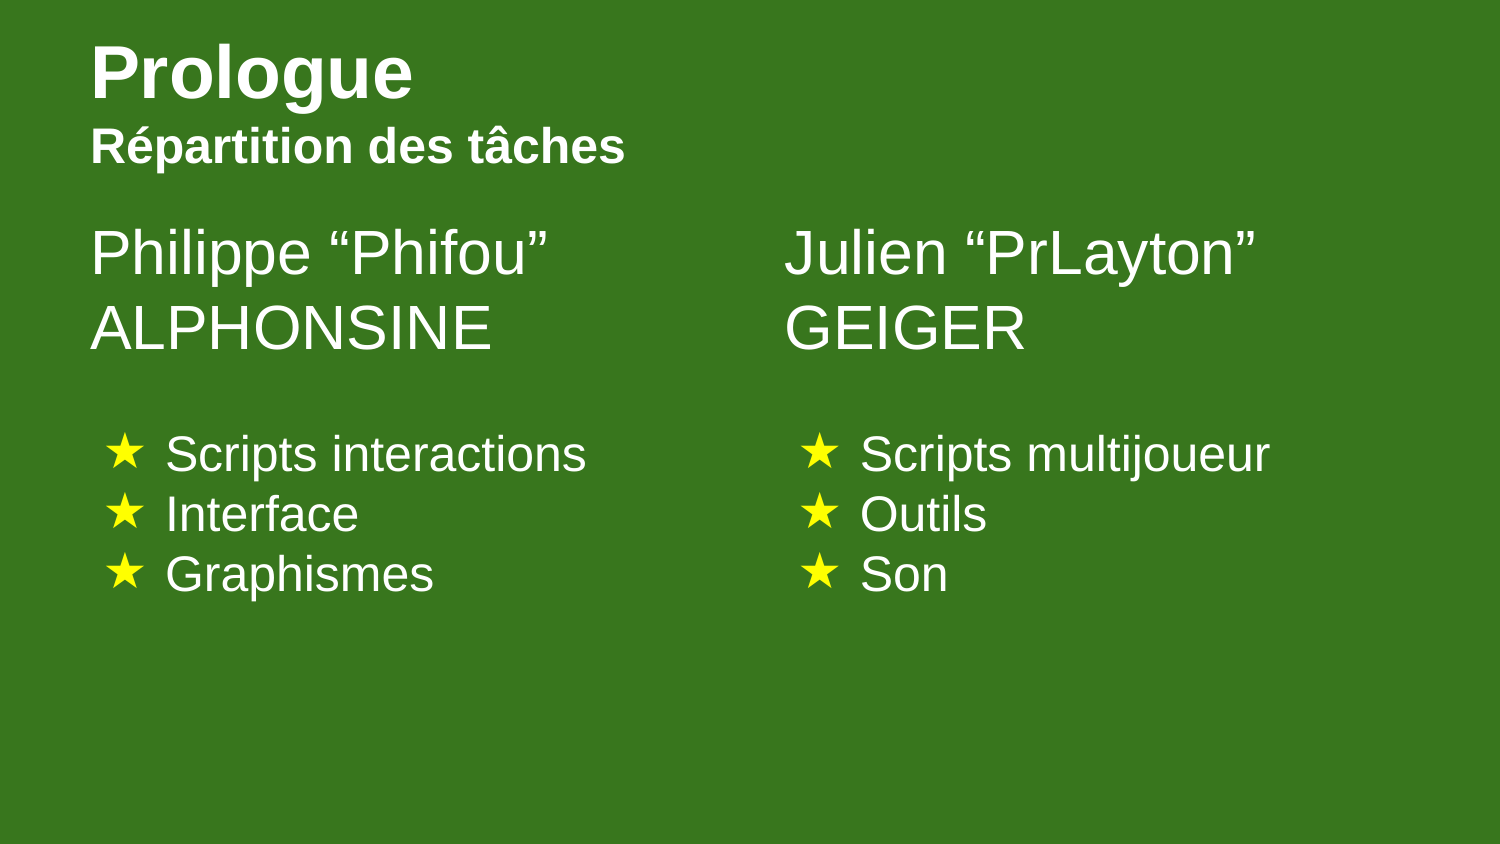

# Prologue
Répartition des tâches
Philippe “Phifou” ALPHONSINE

Scripts interactions
Interface
Graphismes

Julien “PrLayton” GEIGER

Scripts multijoueur
Outils
Son